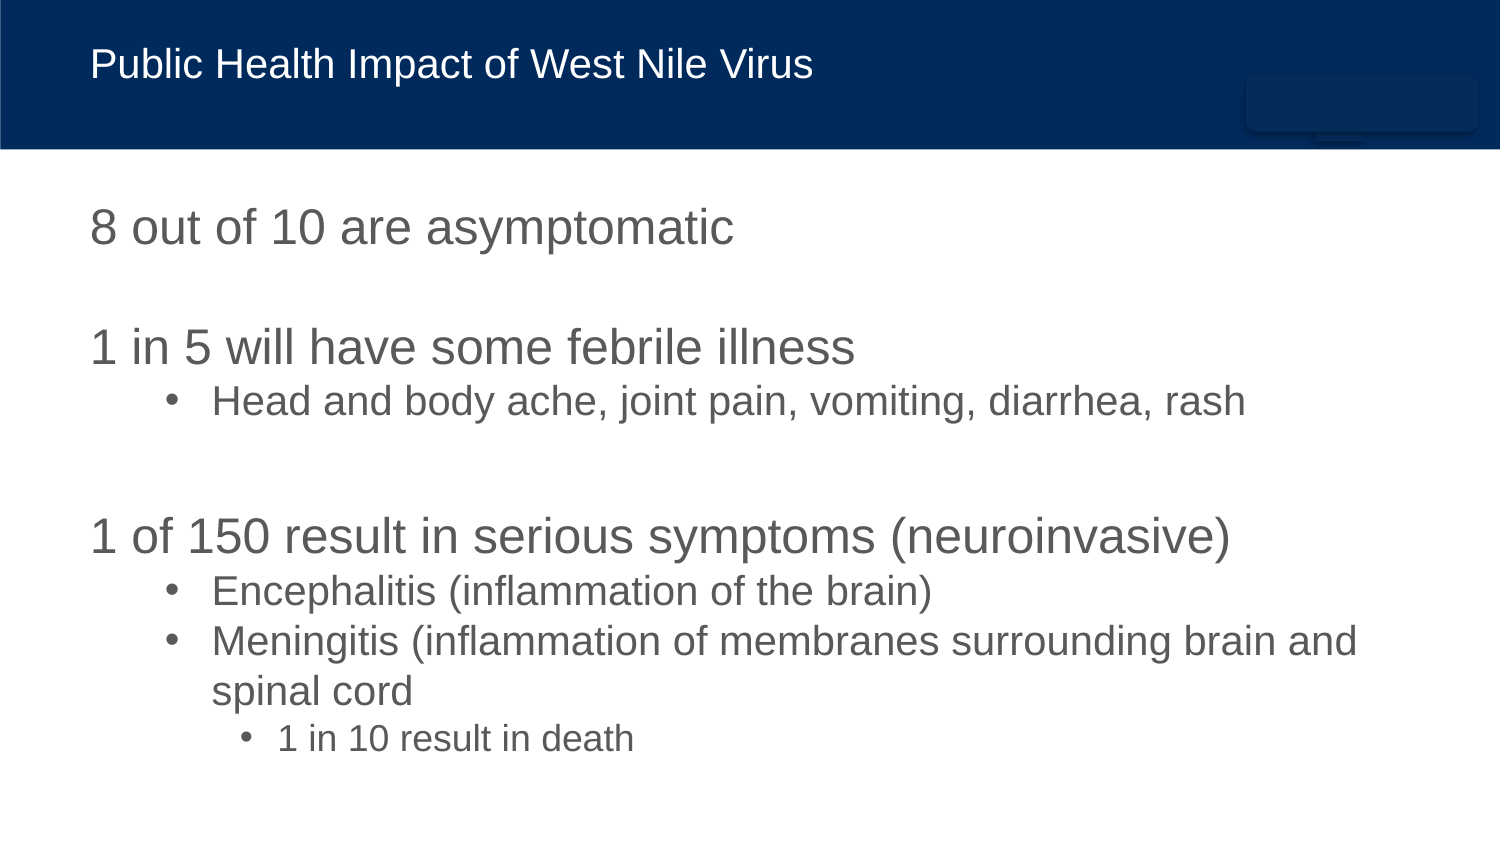

# Public Health Impact of West Nile Virus

8 out of 10 are asymptomatic

1 in 5 will have some febrile illness
Head and body ache, joint pain, vomiting, diarrhea, rash

1 of 150 result in serious symptoms (neuroinvasive)
Encephalitis (inflammation of the brain)
Meningitis (inflammation of membranes surrounding brain and spinal cord
1 in 10 result in death